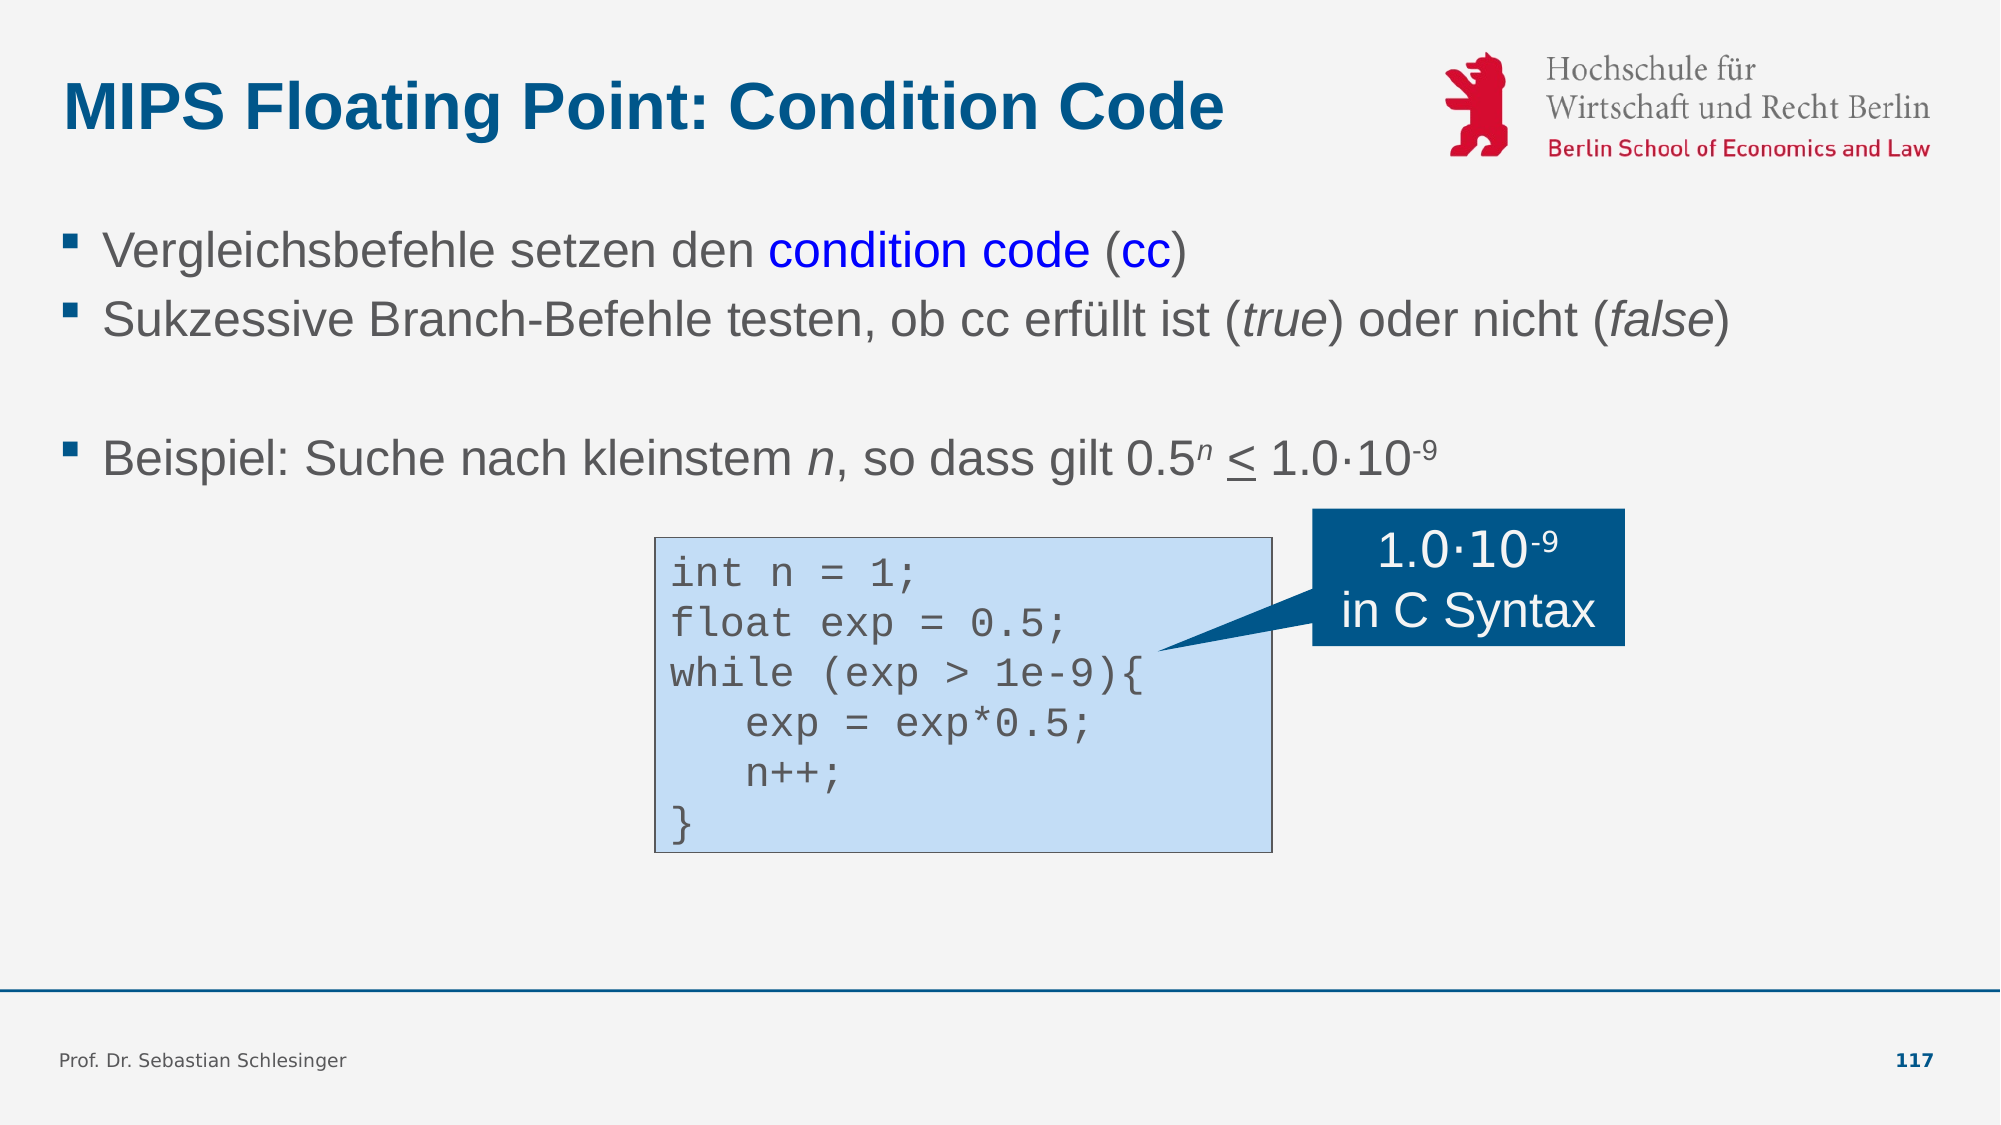

# MIPS Floating Point: Condition Code
Vergleichsbefehle setzen den condition code (cc)
Sukzessive Branch-Befehle testen, ob cc erfüllt ist (true) oder nicht (false)

Beispiel: Suche nach kleinstem n, so dass gilt 0.5n < 1.0·10-9
1.0·10-9
in C Syntax
int n = 1;
float exp = 0.5;
while (exp > 1e-9){
   exp = exp*0.5;
   n++;
}
Prof. Dr. Sebastian Schlesinger
117